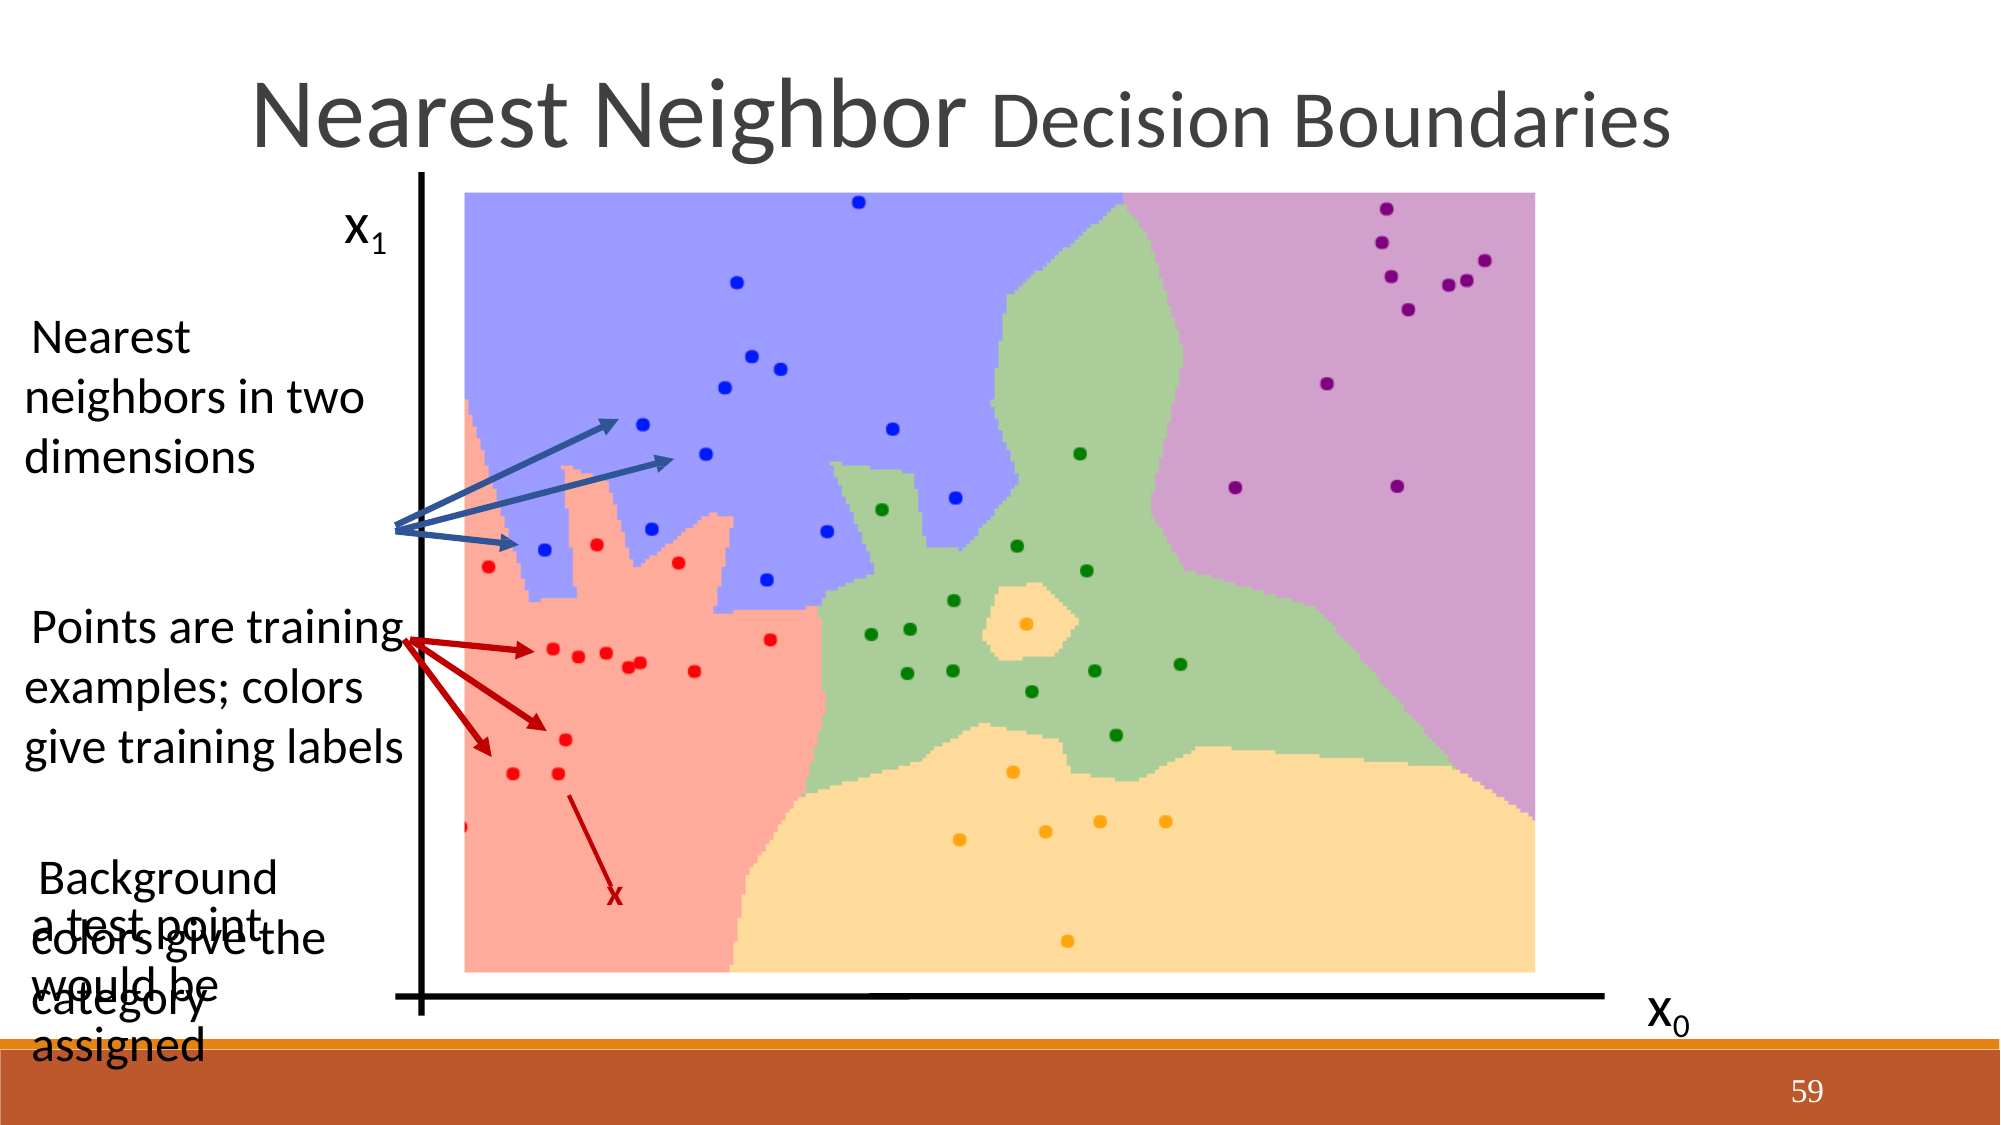

Nearest Neighbor Decision Boundaries

x1
Nearest neighbors in two dimensions

Points are training examples; colors give training labels

Background colors give the category

x
a test point would be assigned
x0

59